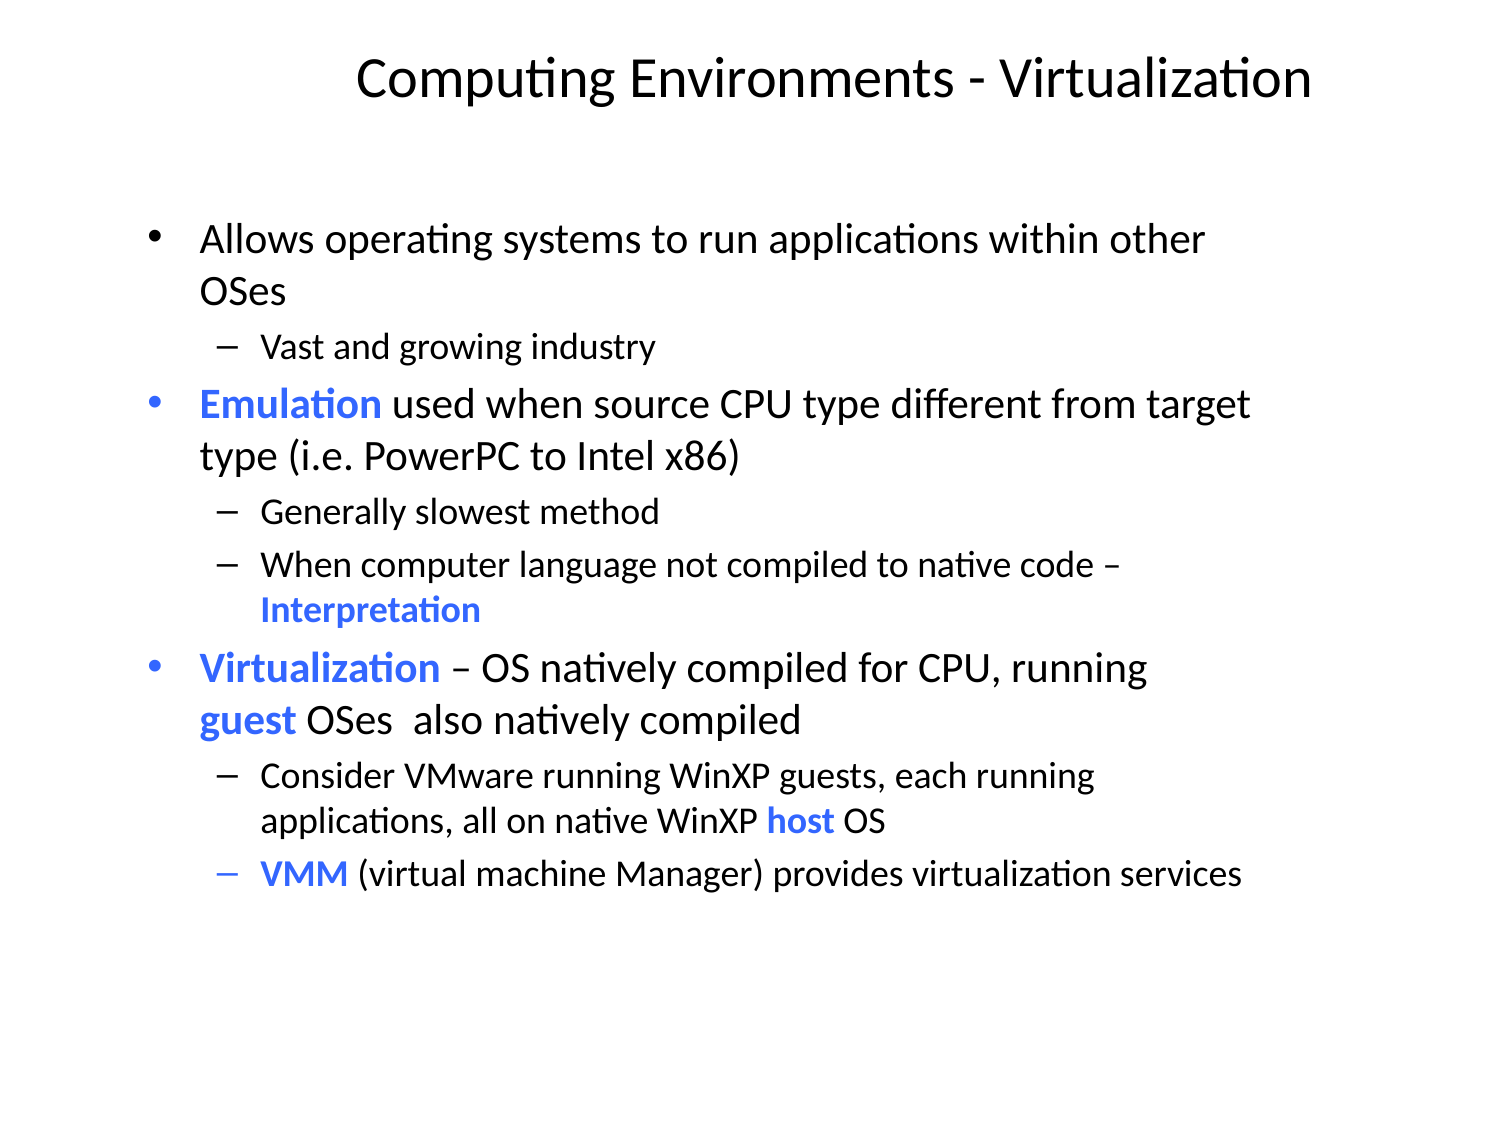

Computing Environments - Virtualization
Allows operating systems to run applications within other OSes
Vast and growing industry
Emulation used when source CPU type different from target type (i.e. PowerPC to Intel x86)
Generally slowest method
When computer language not compiled to native code – Interpretation
Virtualization – OS natively compiled for CPU, running guest OSes  also natively compiled
Consider VMware running WinXP guests, each running applications, all on native WinXP host OS
VMM (virtual machine Manager) provides virtualization services